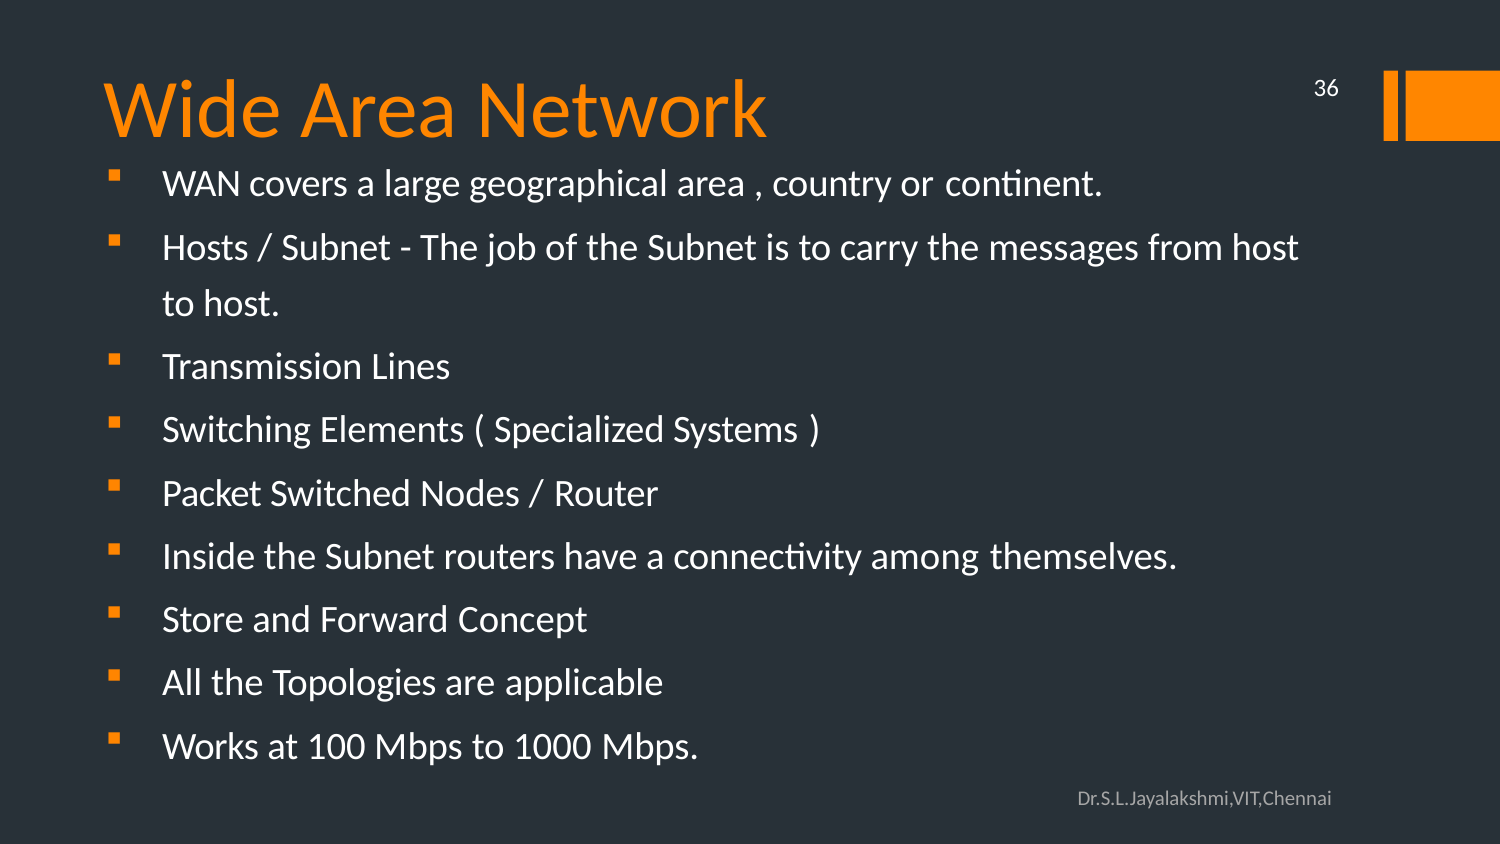

# Wide Area Network
36
WAN covers a large geographical area , country or continent.
Hosts / Subnet - The job of the Subnet is to carry the messages from host  to host.
Transmission Lines
Switching Elements ( Specialized Systems )
Packet Switched Nodes / Router
Inside the Subnet routers have a connectivity among themselves.
Store and Forward Concept
All the Topologies are applicable
Works at 100 Mbps to 1000 Mbps.

Dr.S.L.Jayalakshmi,VIT,Chennai